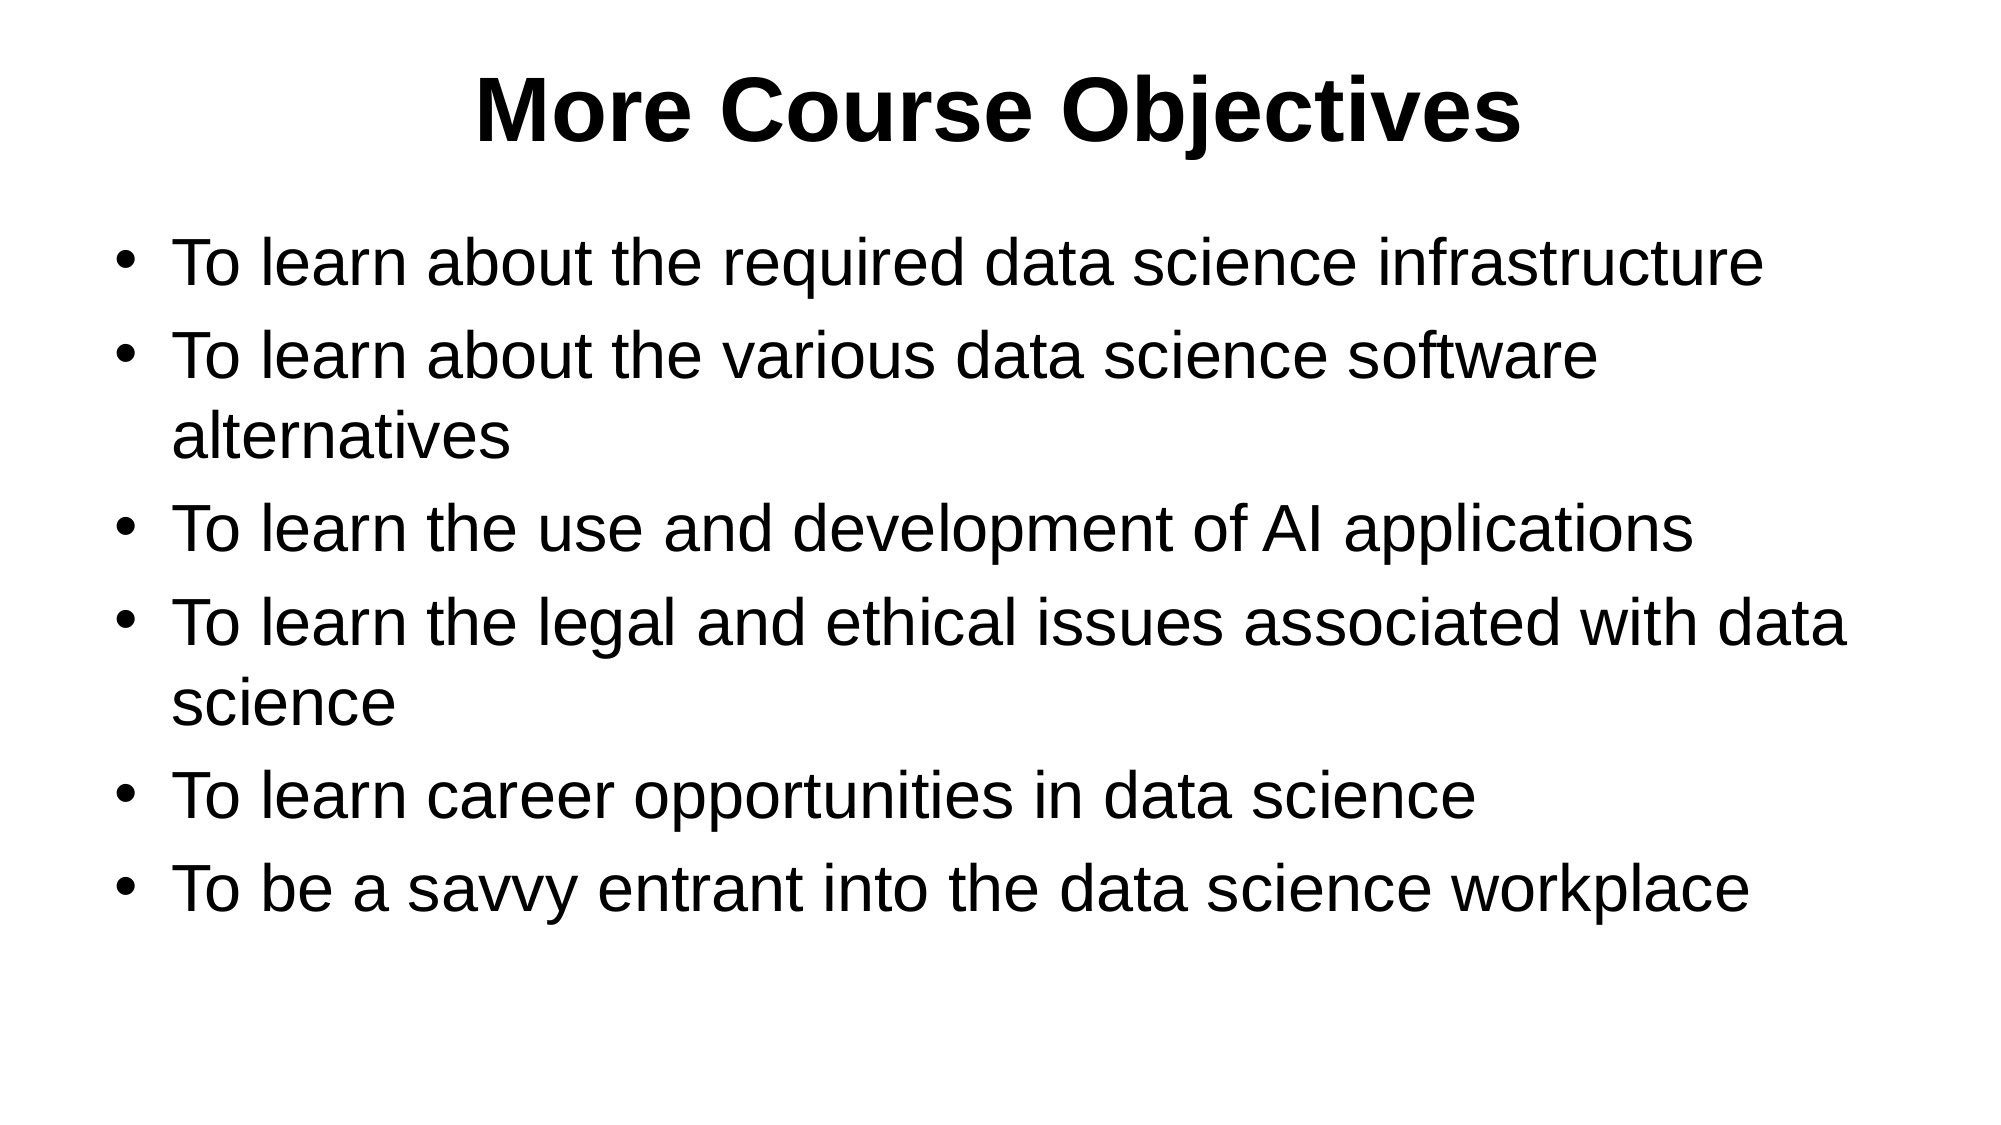

# More Course Objectives
To learn about the required data science infrastructure
To learn about the various data science software alternatives
To learn the use and development of AI applications
To learn the legal and ethical issues associated with data science
To learn career opportunities in data science
To be a savvy entrant into the data science workplace